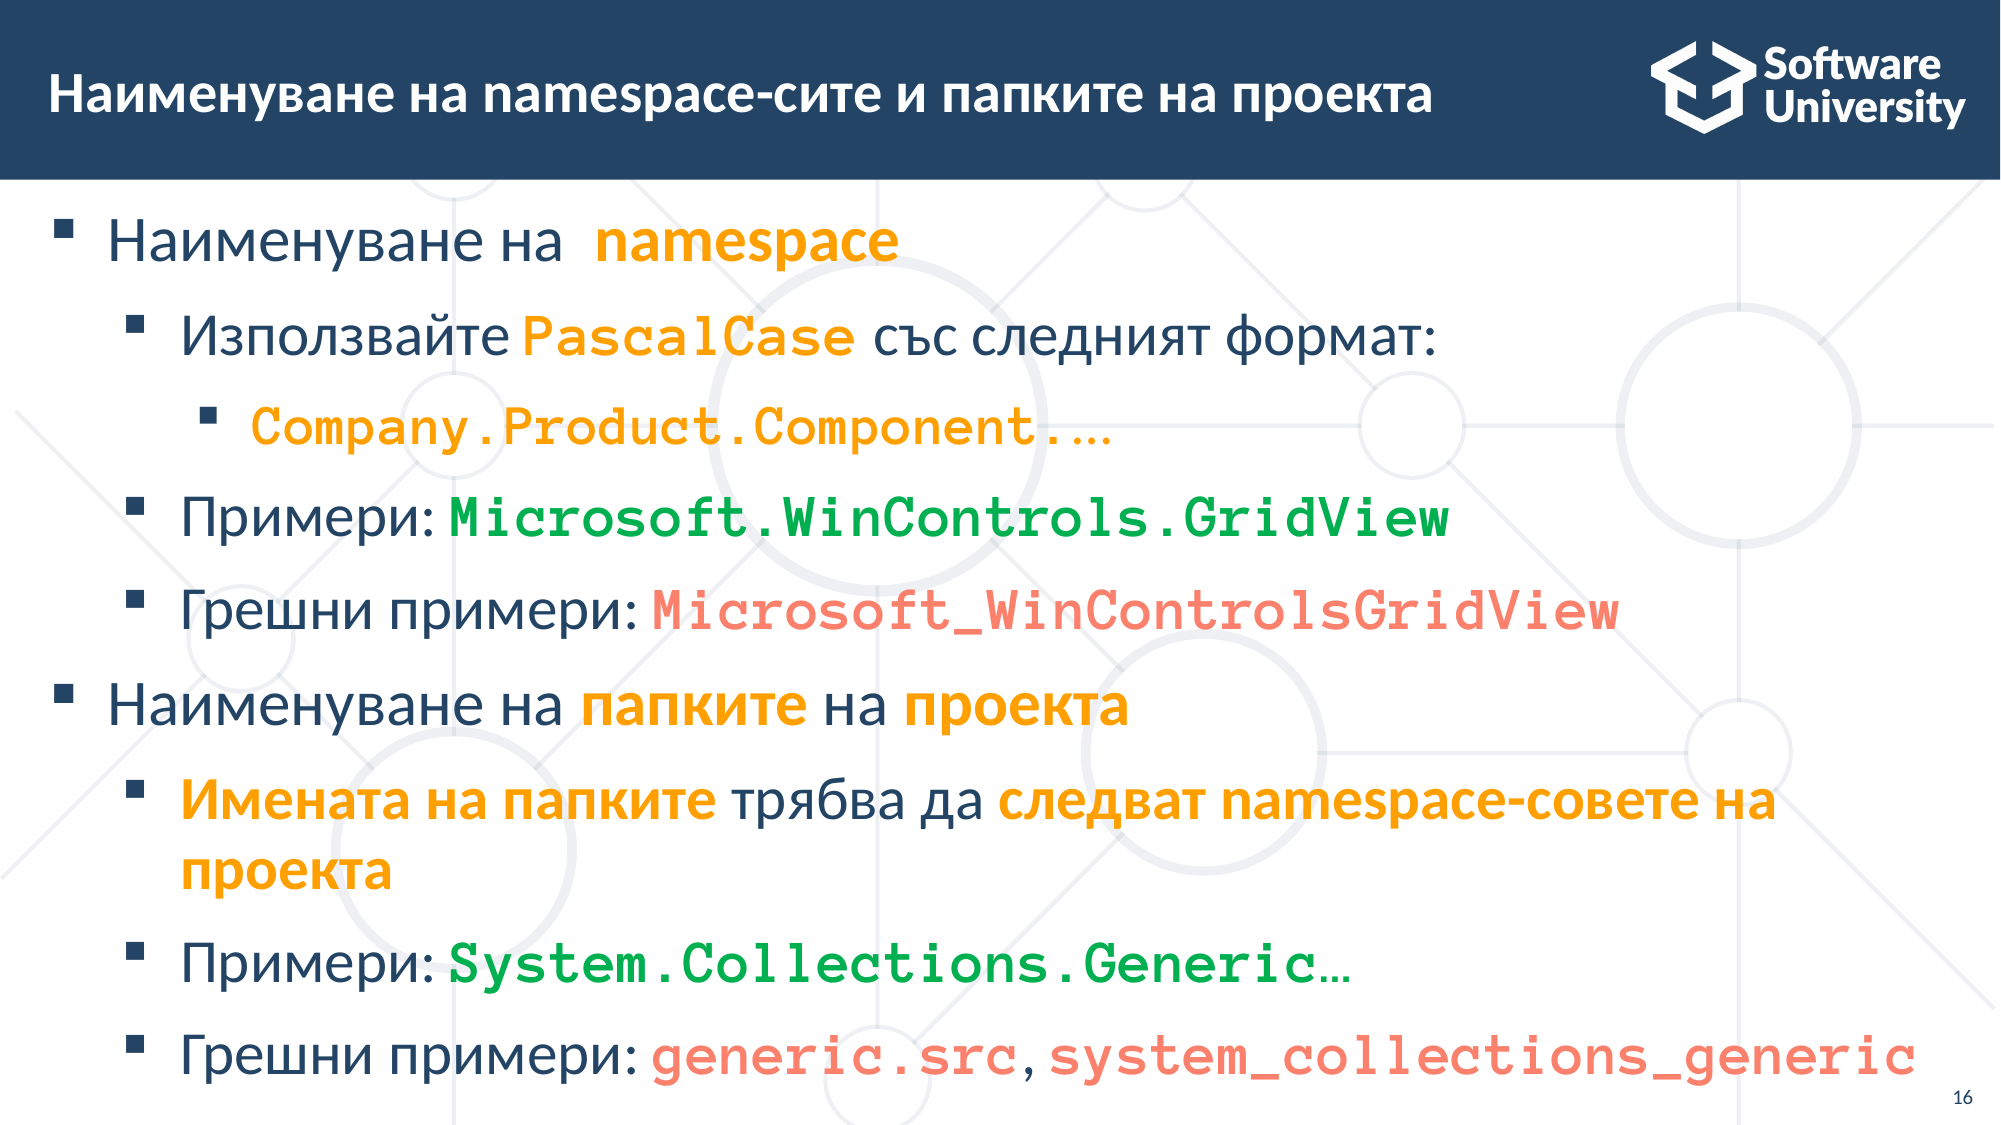

# Наименуване на namespace-сите и папките на проекта
Наименуване на  namespace
Използвайте PascalCase със следният формат:
Company.Product.Component.…
Примери: Microsoft.WinControls.GridView
Грешни примери: Microsoft_WinControlsGridView
Наименуване на папките на проекта
Имената на папките трябва да следват namespace-совете на проекта
Примери: System.Collections.Generic…
Грешни примери: generic.src, system_collections_generic

16